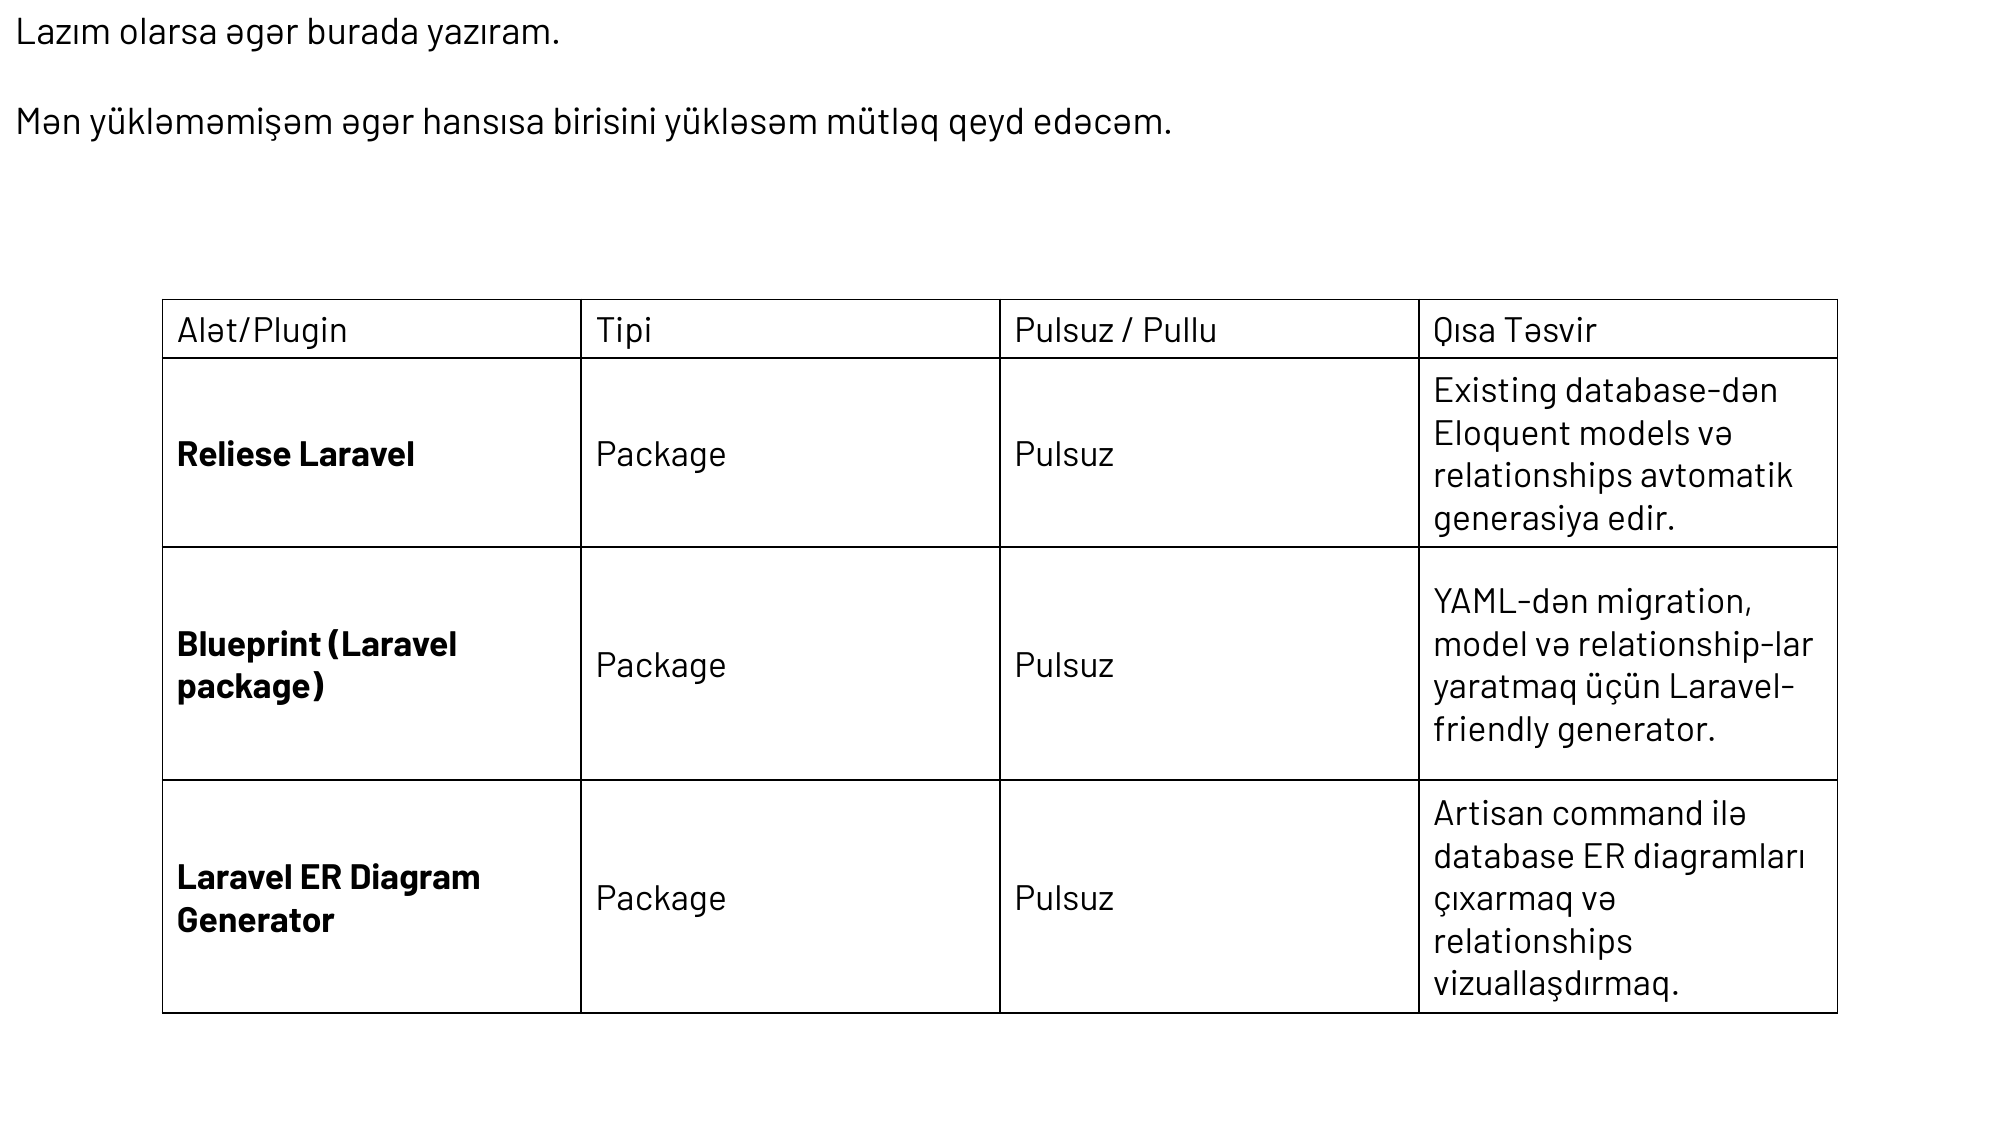

Lazım olarsa əgər burada yazıram.

Mən yükləməmişəm əgər hansısa birisini yükləsəm mütləq qeyd edəcəm.

| Alət/Plugin | Tipi | Pulsuz / Pullu | Qısa Təsvir |
| --- | --- | --- | --- |
| Reliese Laravel | Package | Pulsuz | Existing database-dən Eloquent models və relationships avtomatik generasiya edir. |
| Blueprint (Laravel package) | Package | Pulsuz | YAML-dən migration, model və relationship-lar yaratmaq üçün Laravel-friendly generator. |
| Laravel ER Diagram Generator | Package | Pulsuz | Artisan command ilə database ER diagramları çıxarmaq və relationships vizuallaşdırmaq. |